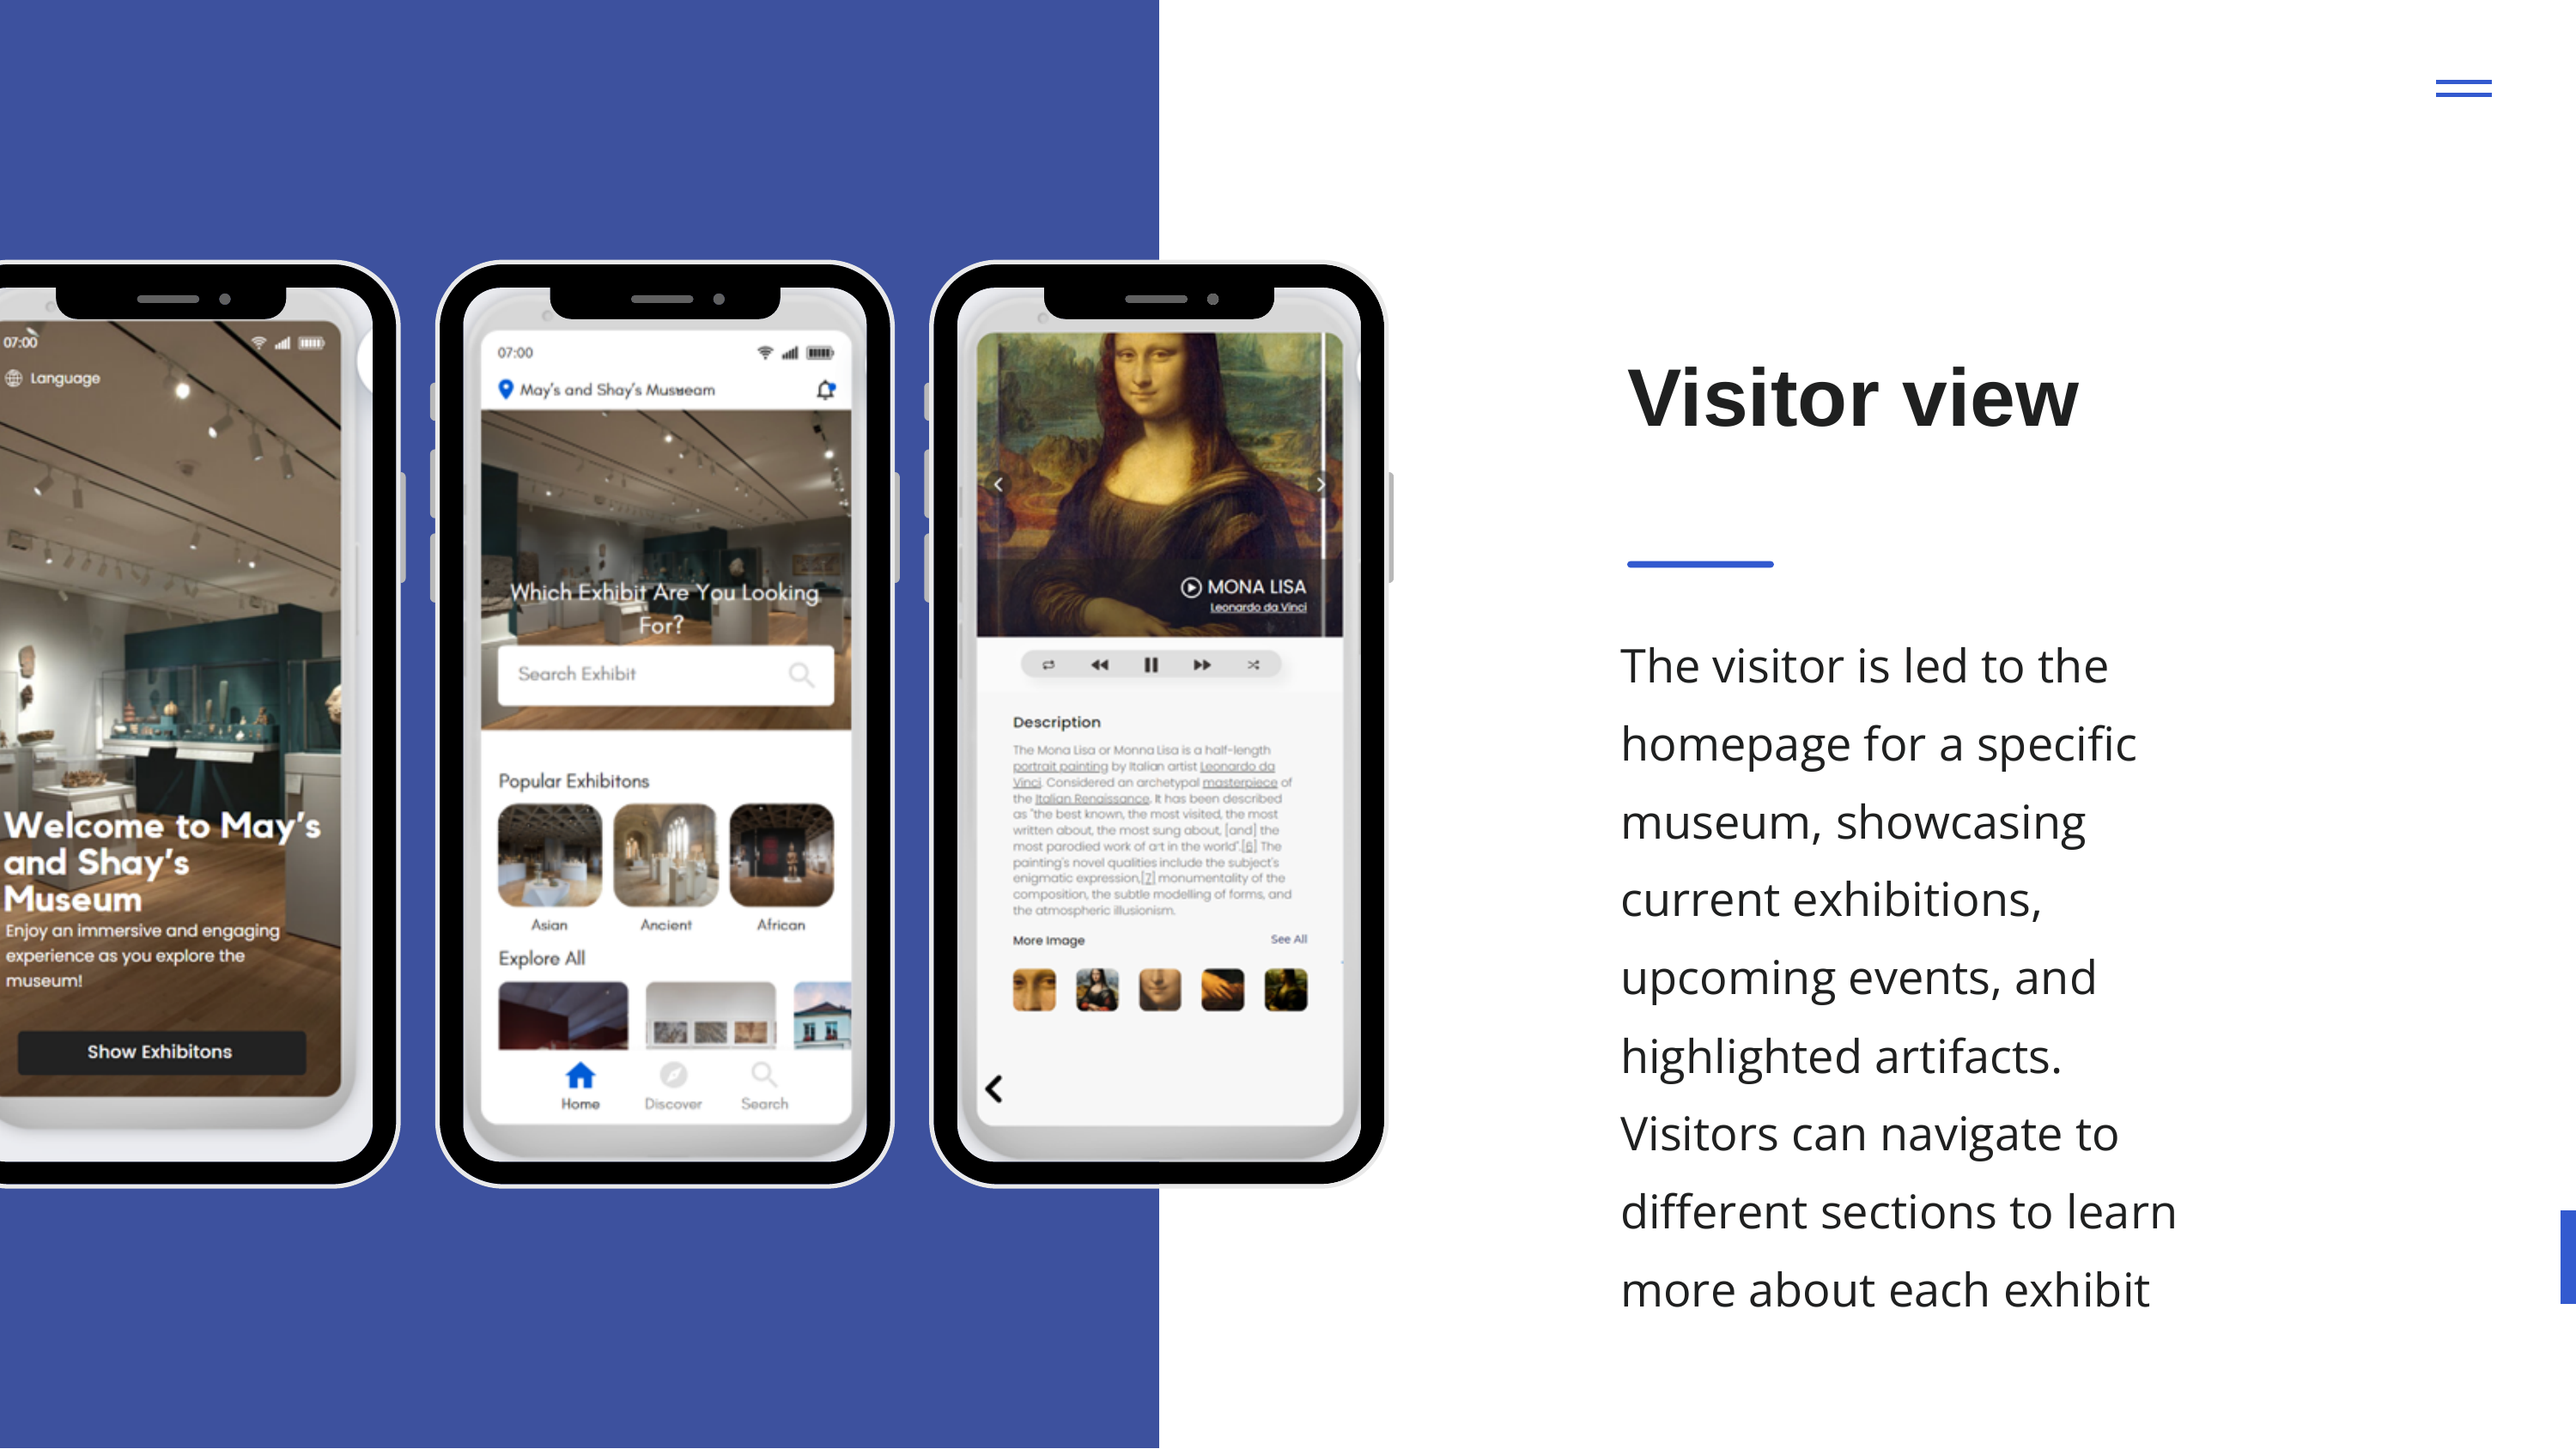

Visitor view

The visitor is led to the homepage for a specific museum, showcasing current exhibitions, upcoming events, and highlighted artifacts. Visitors can navigate to different sections to learn more about each exhibit